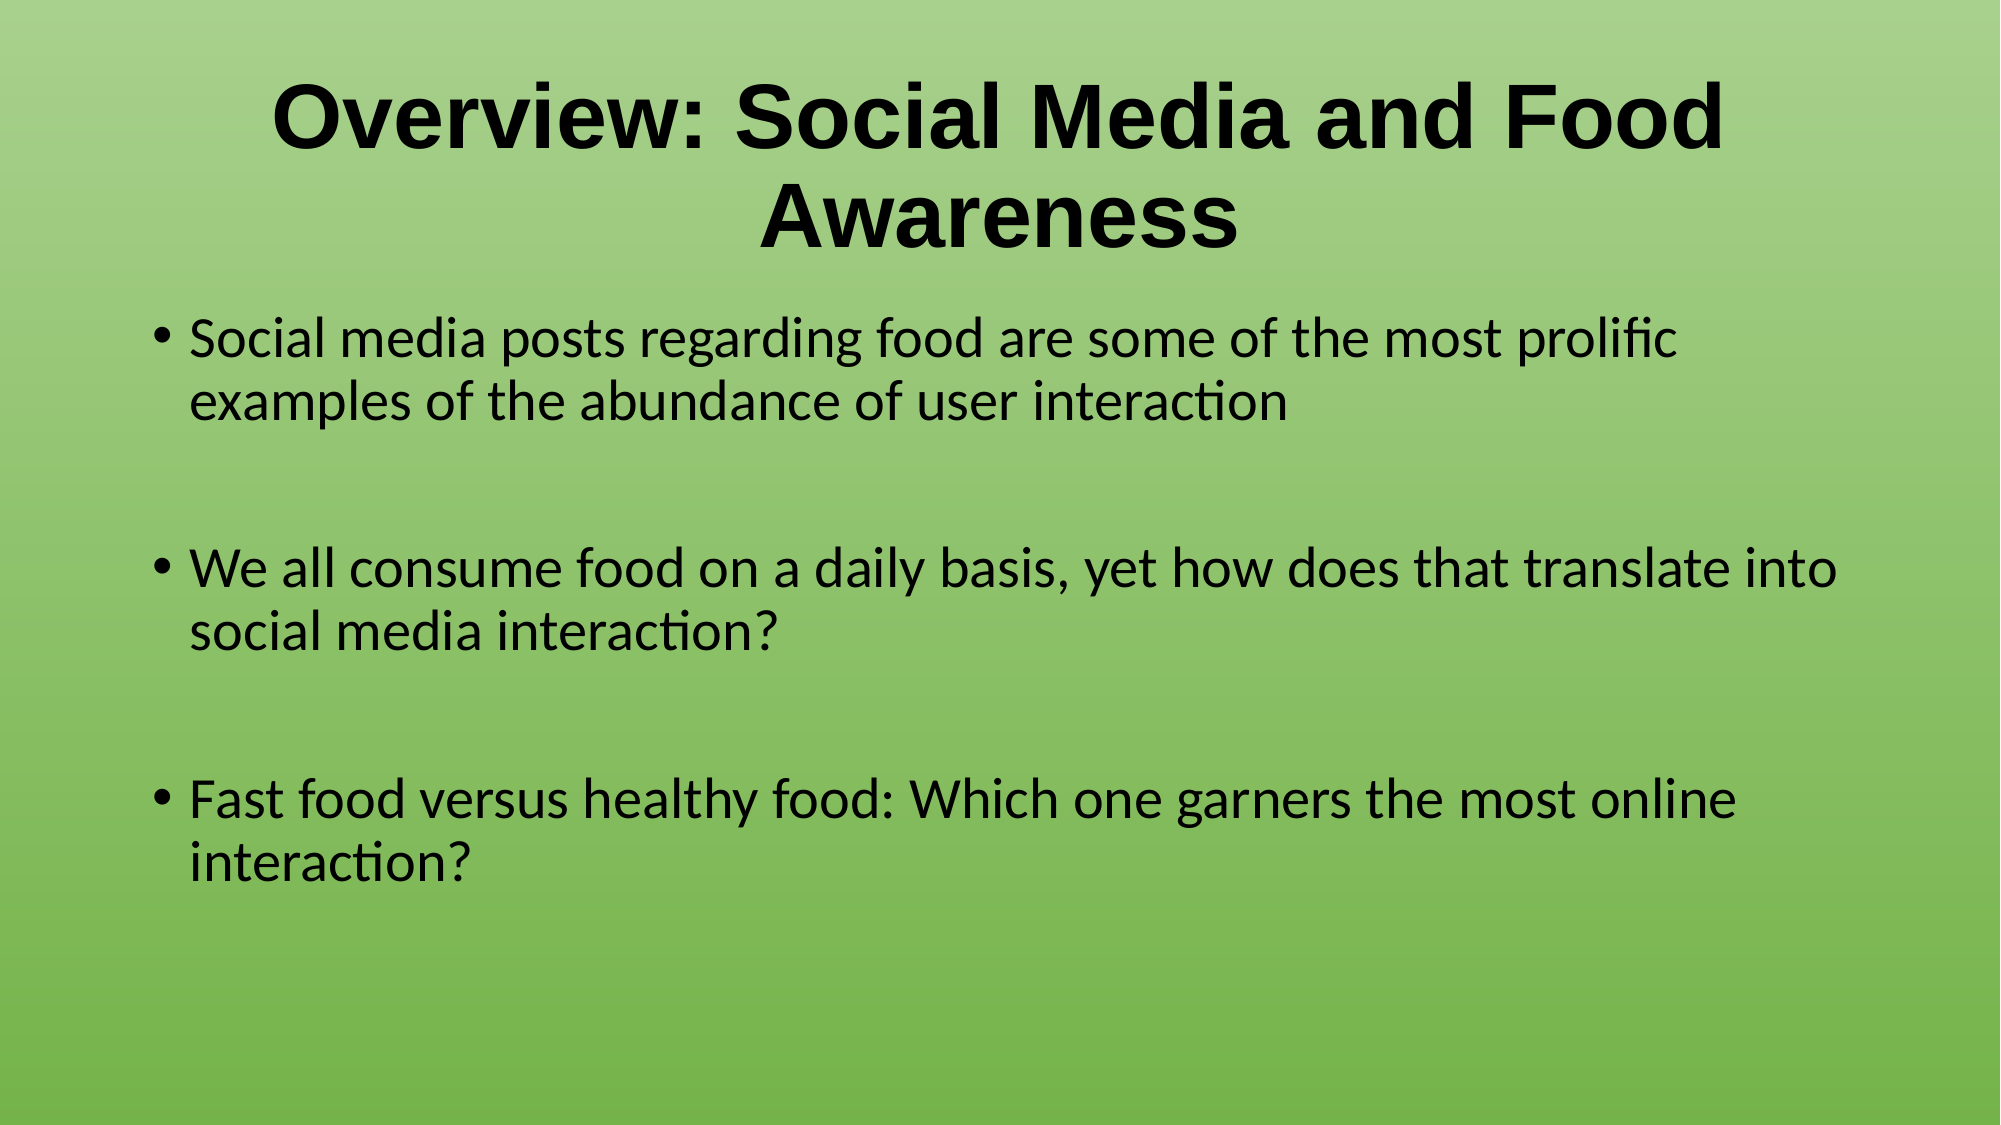

# Overview: Social Media and Food Awareness
Social media posts regarding food are some of the most prolific examples of the abundance of user interaction

We all consume food on a daily basis, yet how does that translate into social media interaction?

Fast food versus healthy food: Which one garners the most online interaction?